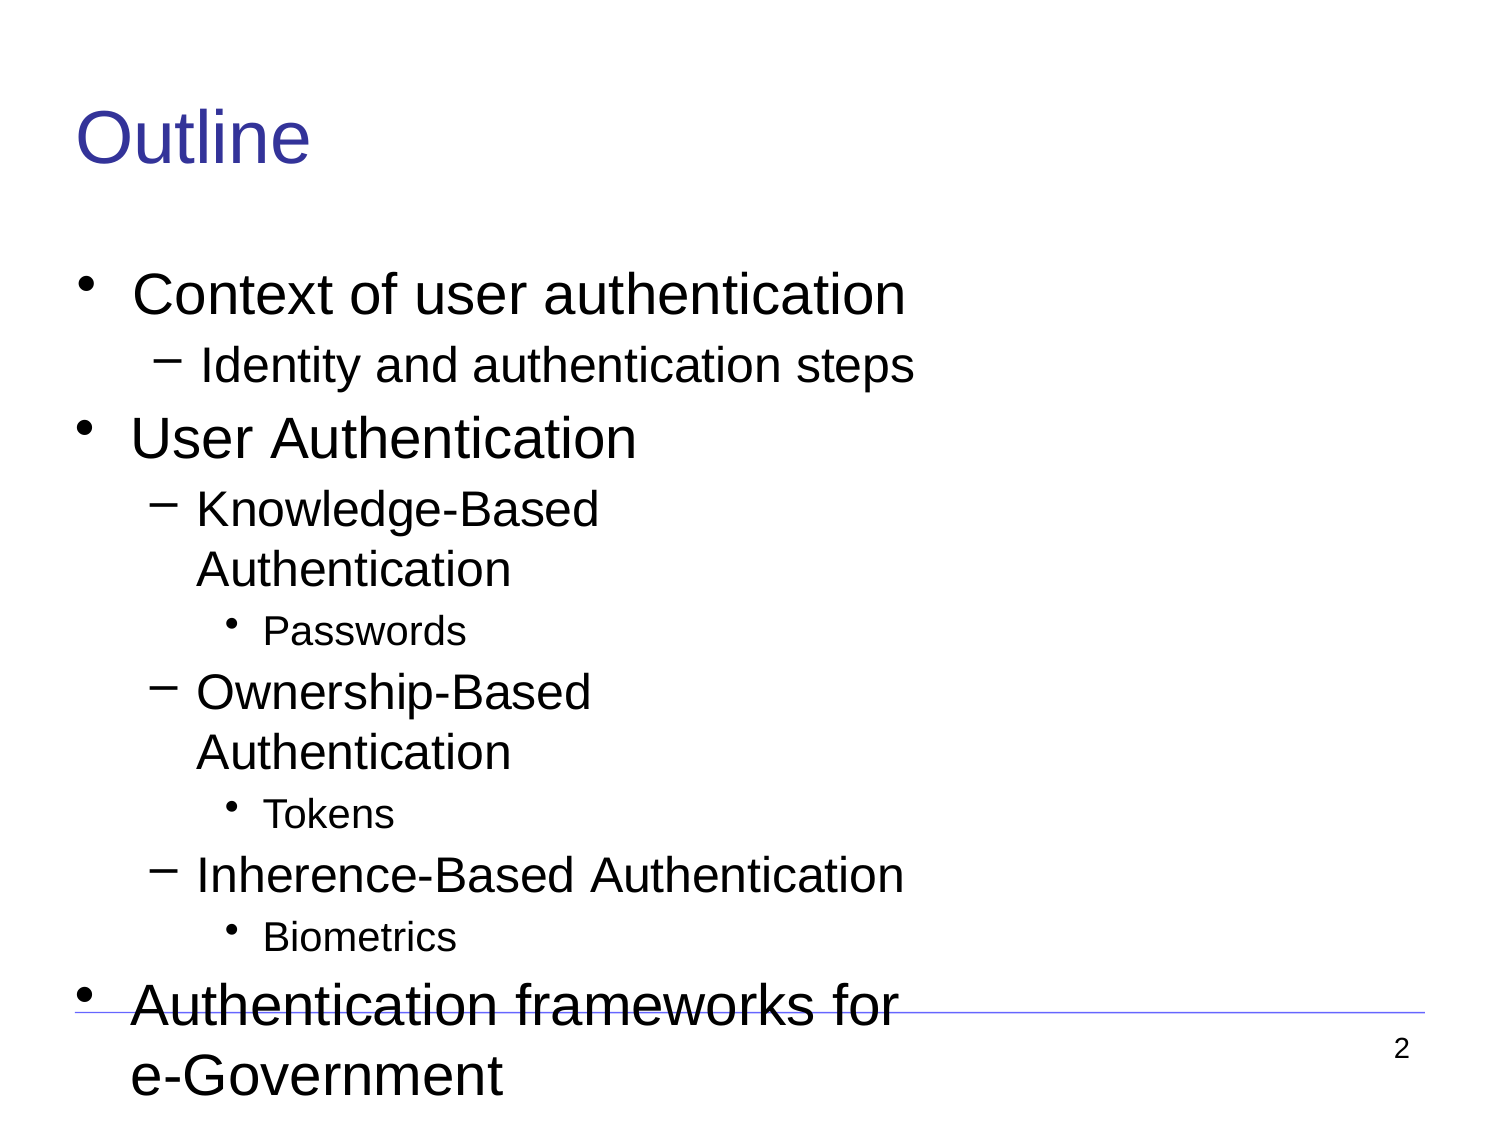

# Outline
Context of user authentication
Identity and authentication steps
User Authentication
Knowledge-Based Authentication
Passwords
Ownership-Based Authentication
Tokens
Inherence-Based Authentication
Biometrics
Authentication frameworks for e-Government

2